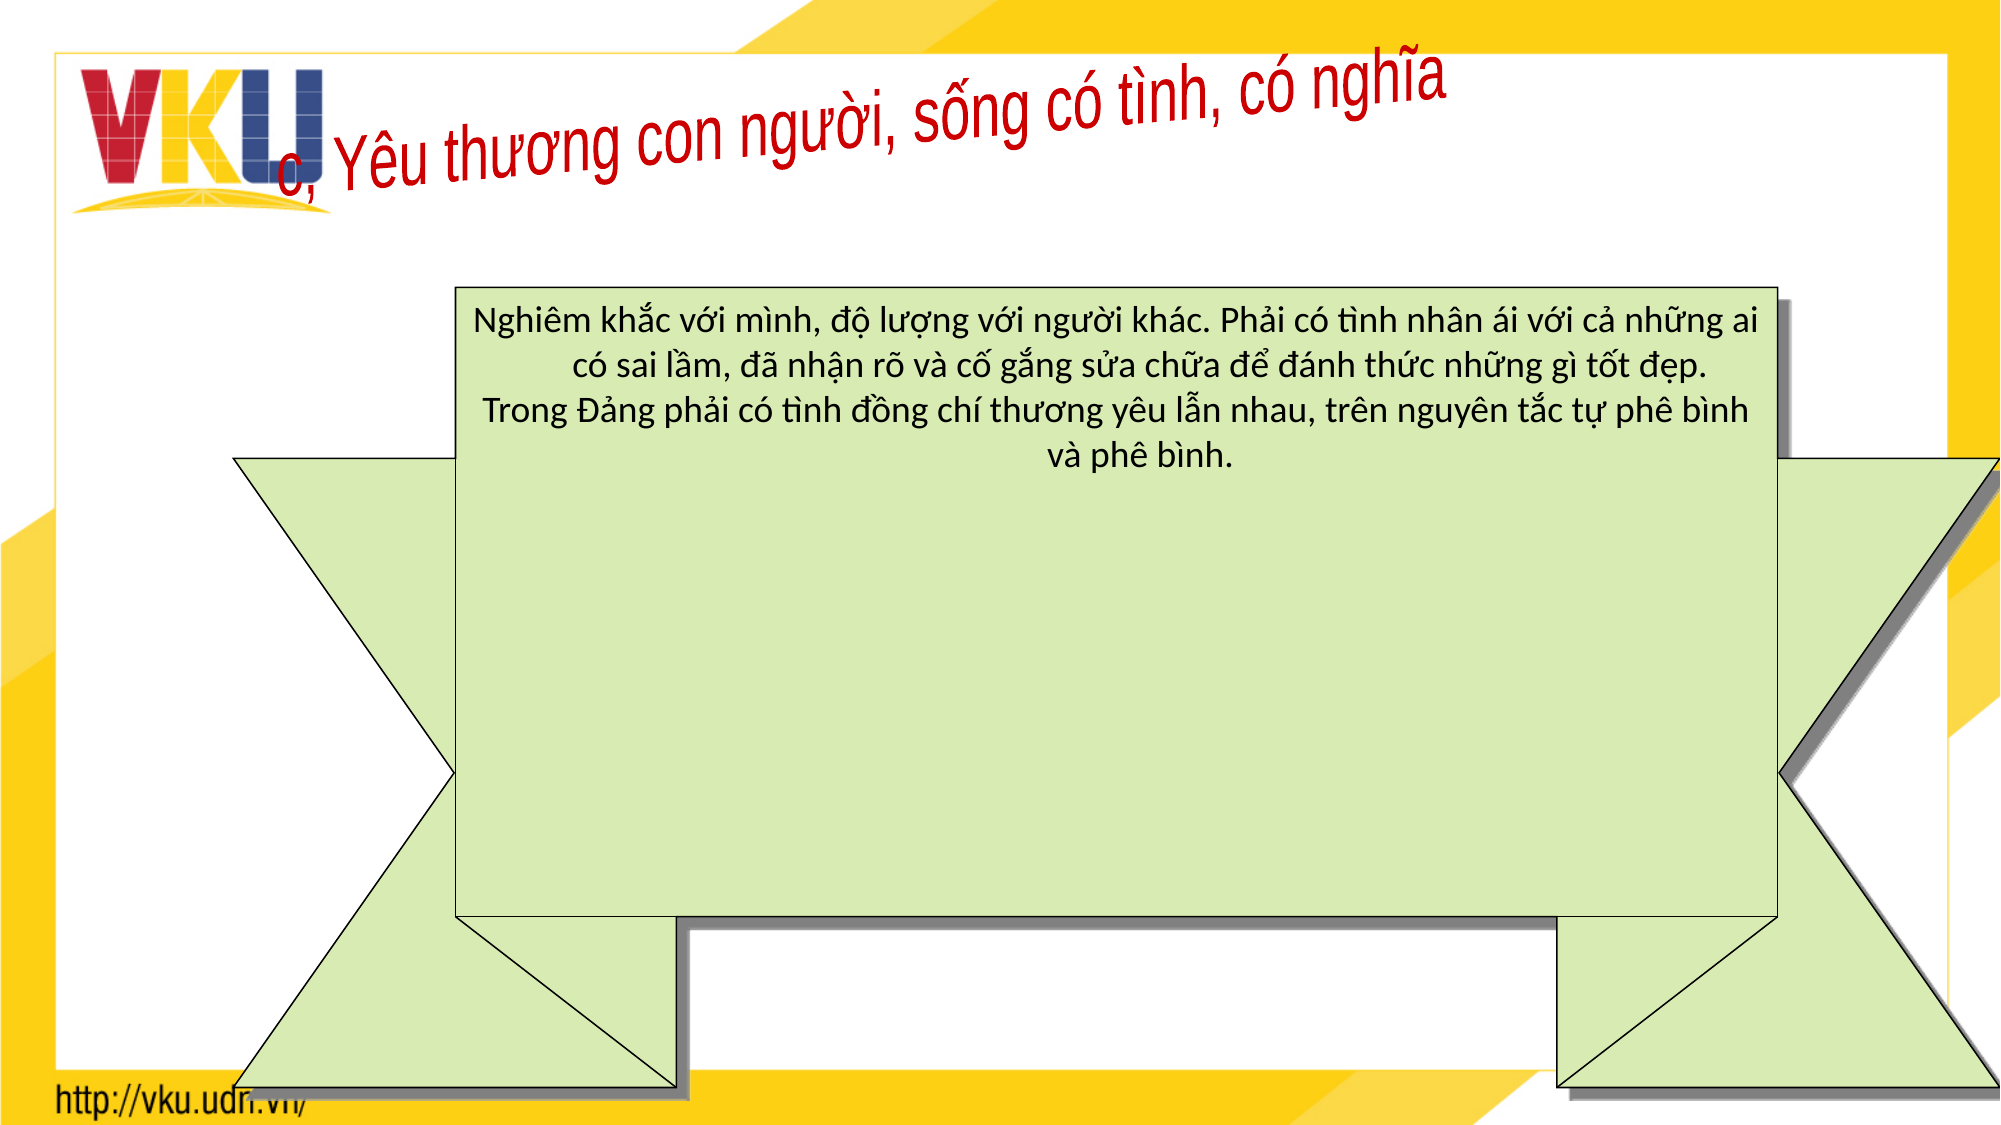

c, Yêu thương con người, sống có tình, có nghĩa
Nghiêm khắc với mình, độ lượng với người khác. Phải có tình nhân ái với cả những ai có sai lầm, đã nhận rõ và cố gắng sửa chữa để đánh thức những gì tốt đẹp.
Trong Đảng phải có tình đồng chí thương yêu lẫn nhau, trên nguyên tắc tự phê bình và phê bình.